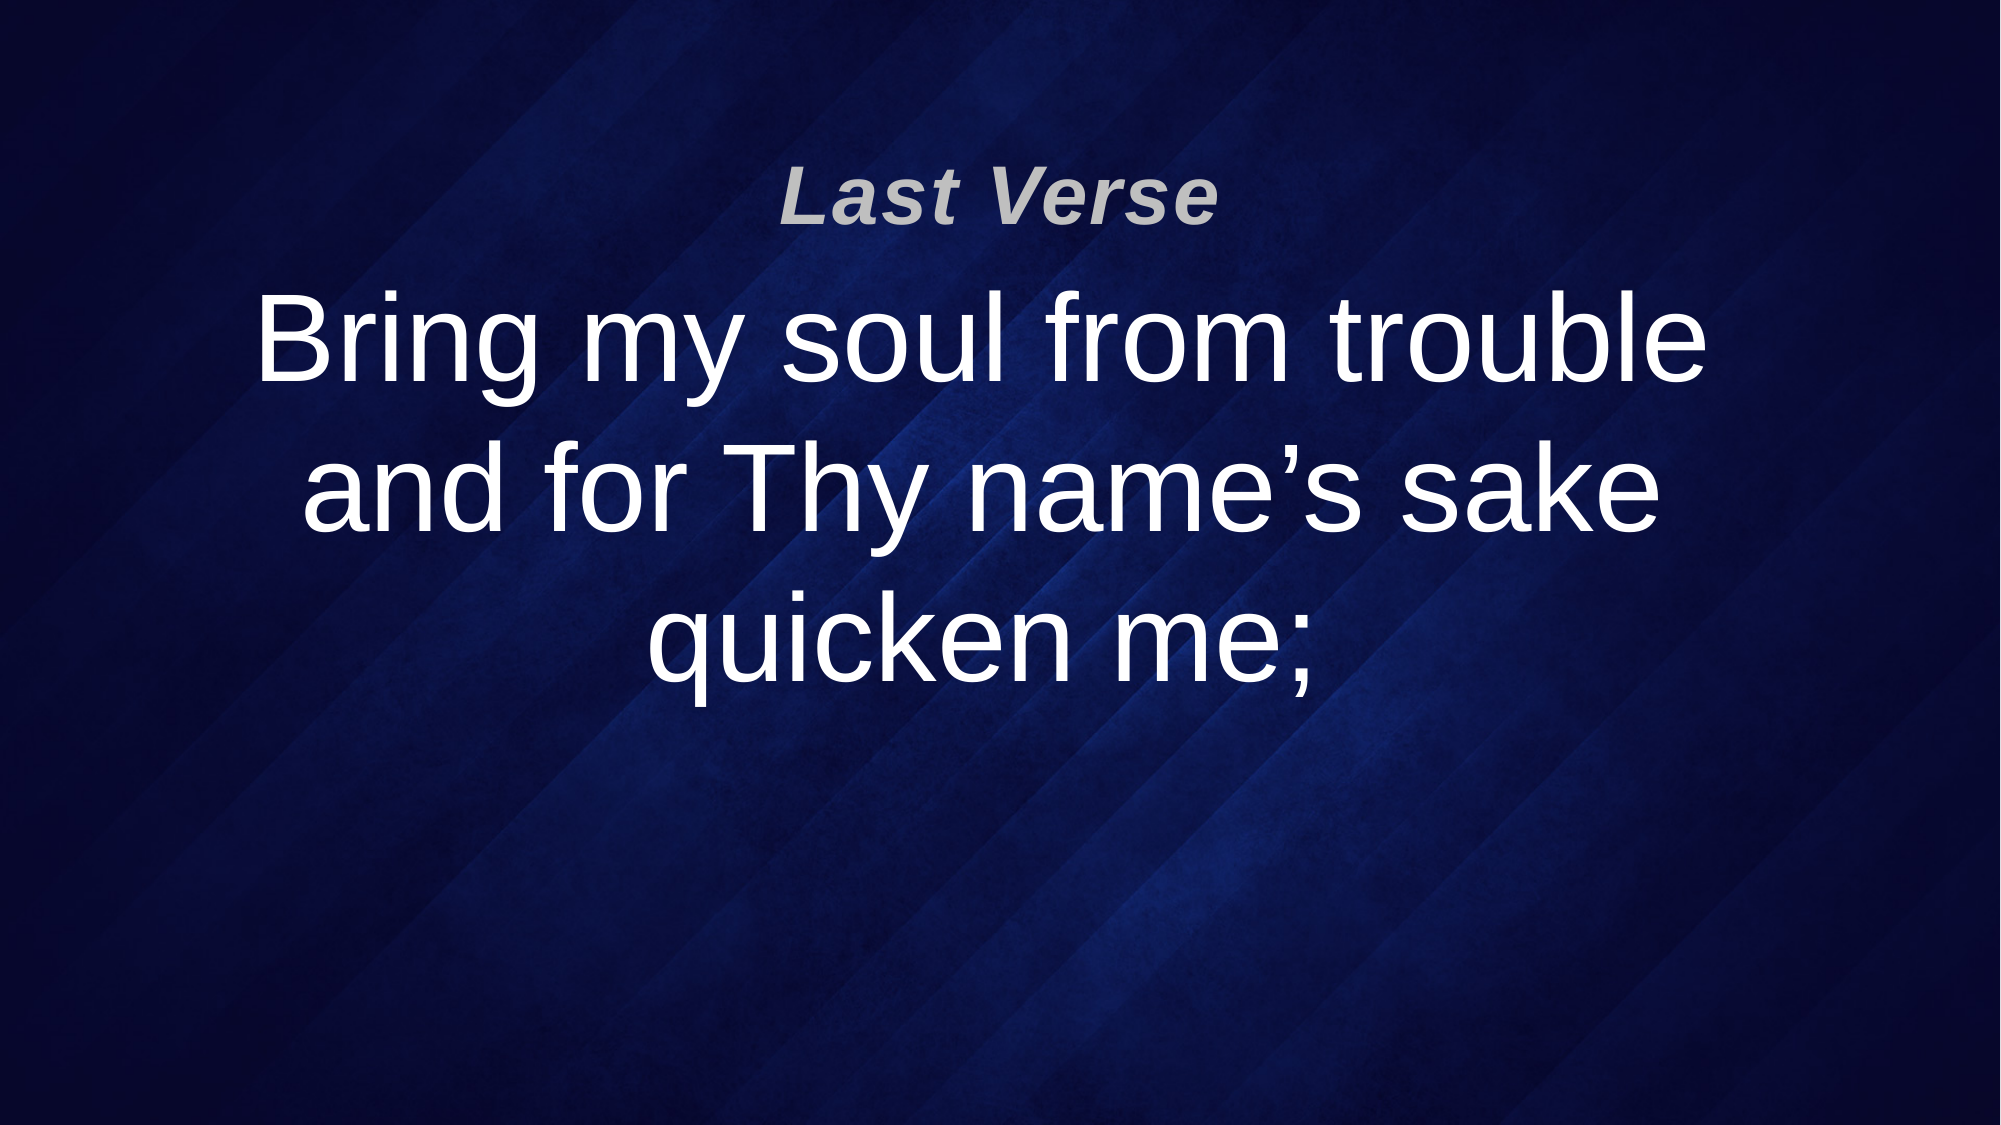

Last Verse
# Bring my soul from trouble and for Thy name’s sake quicken me;